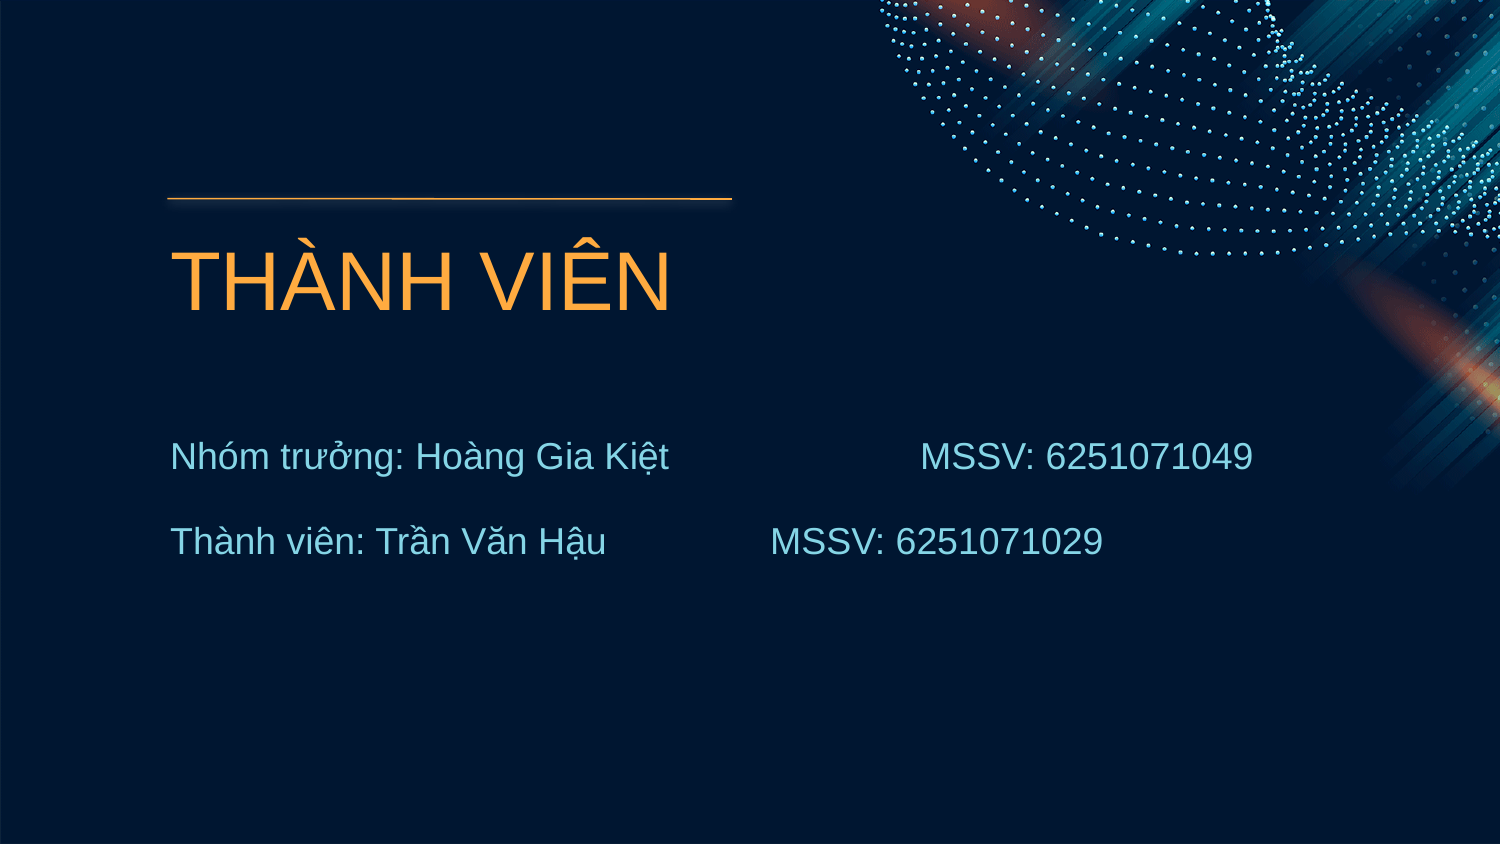

# THÀNH VIÊN
Nhóm trưởng: Hoàng Gia Kiệt		MSSV: 6251071049
Thành viên: Trần Văn Hậu		MSSV: 6251071029